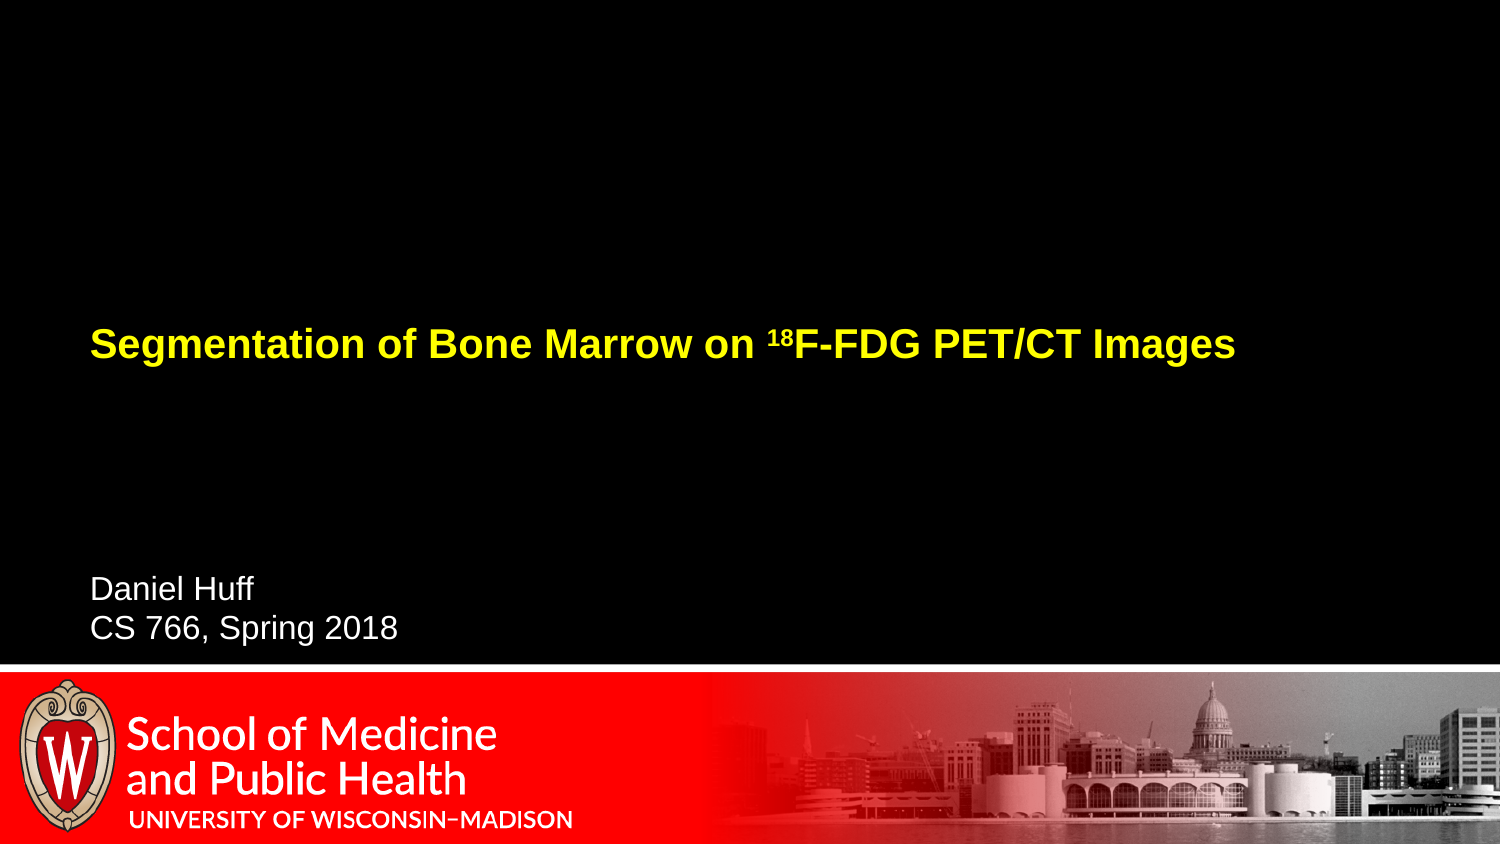

Segmentation of Bone Marrow on 18F-FDG PET/CT Images

Daniel Huff
CS 766, Spring 2018